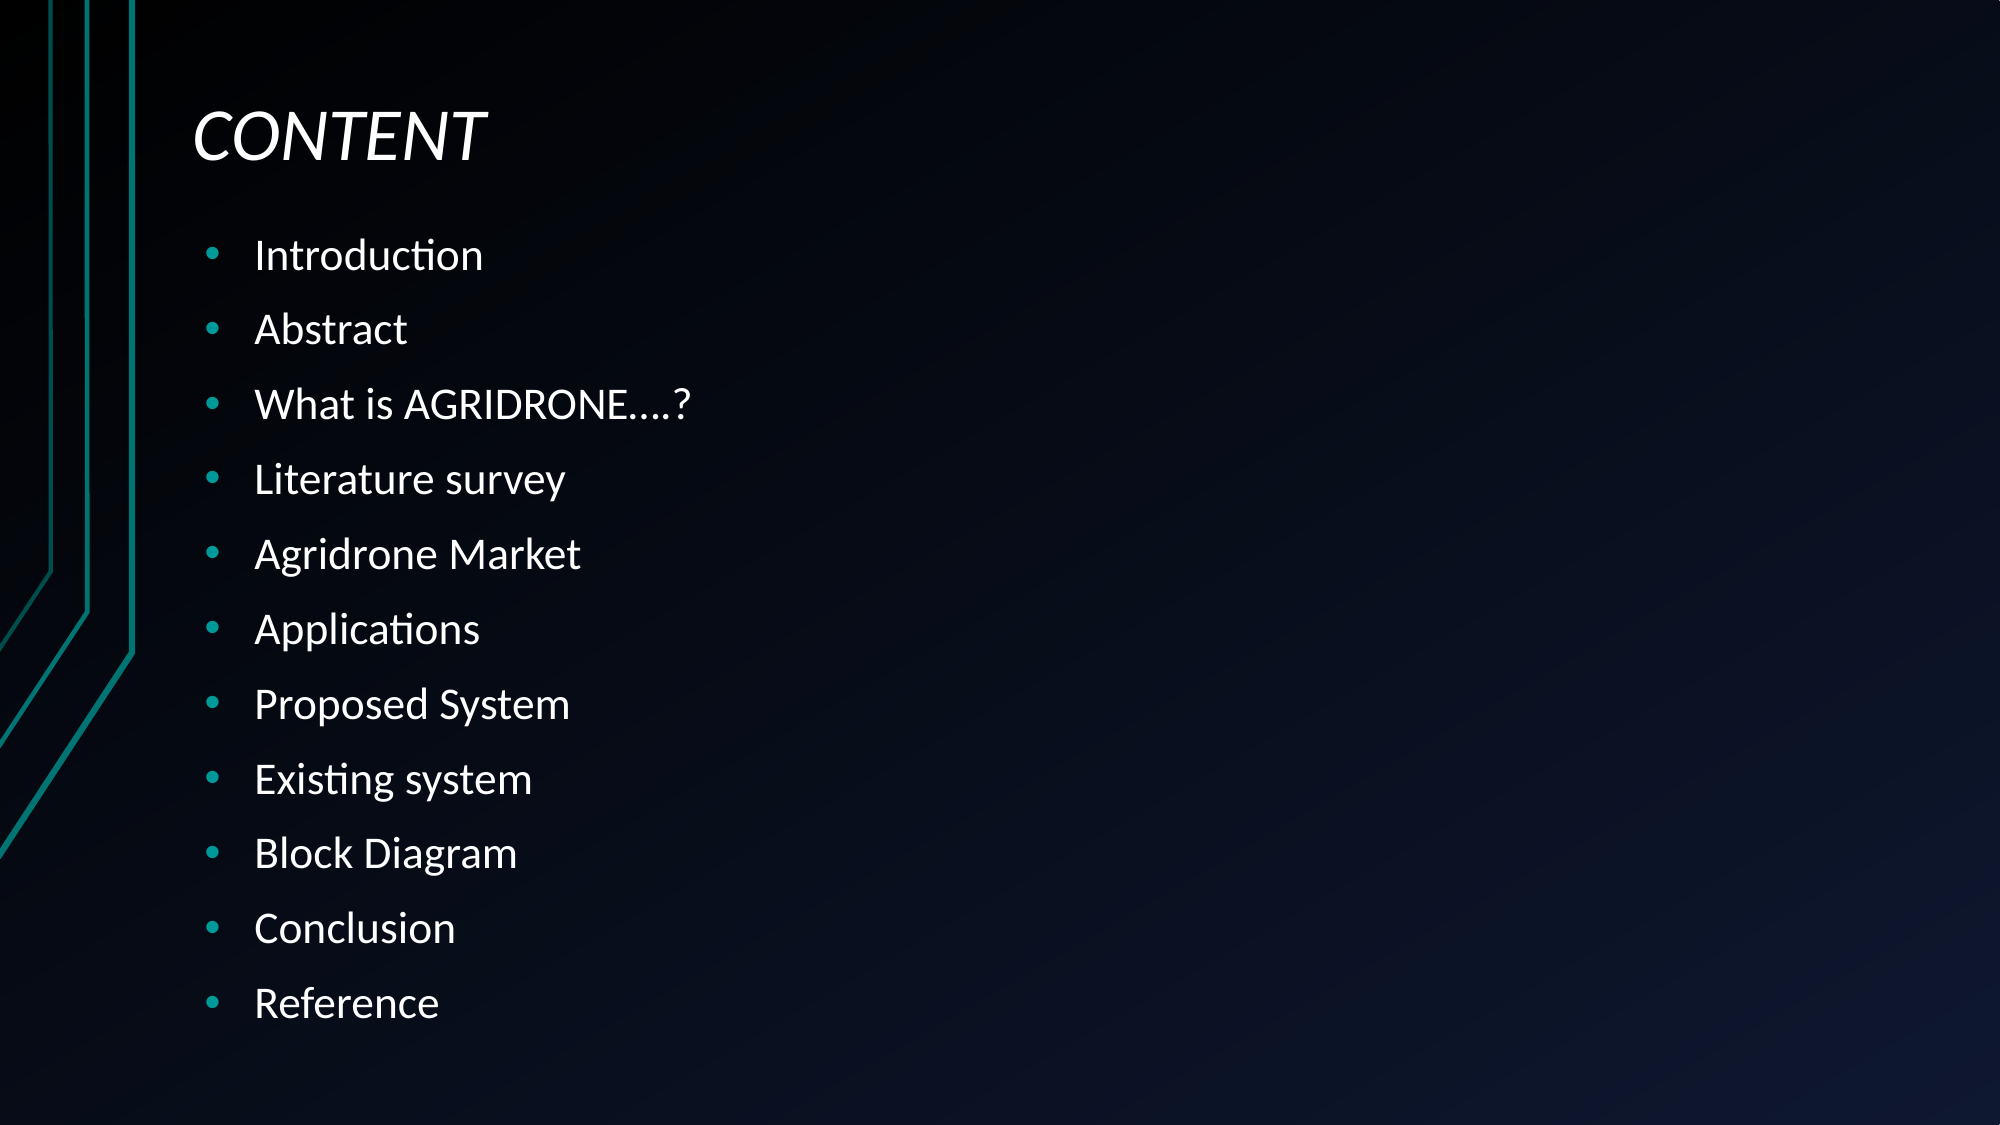

# CONTENT
Introduction
Abstract
What is AGRIDRONE….?
Literature survey
Agridrone Market
Applications
Proposed System
Existing system
Block Diagram
Conclusion
Reference